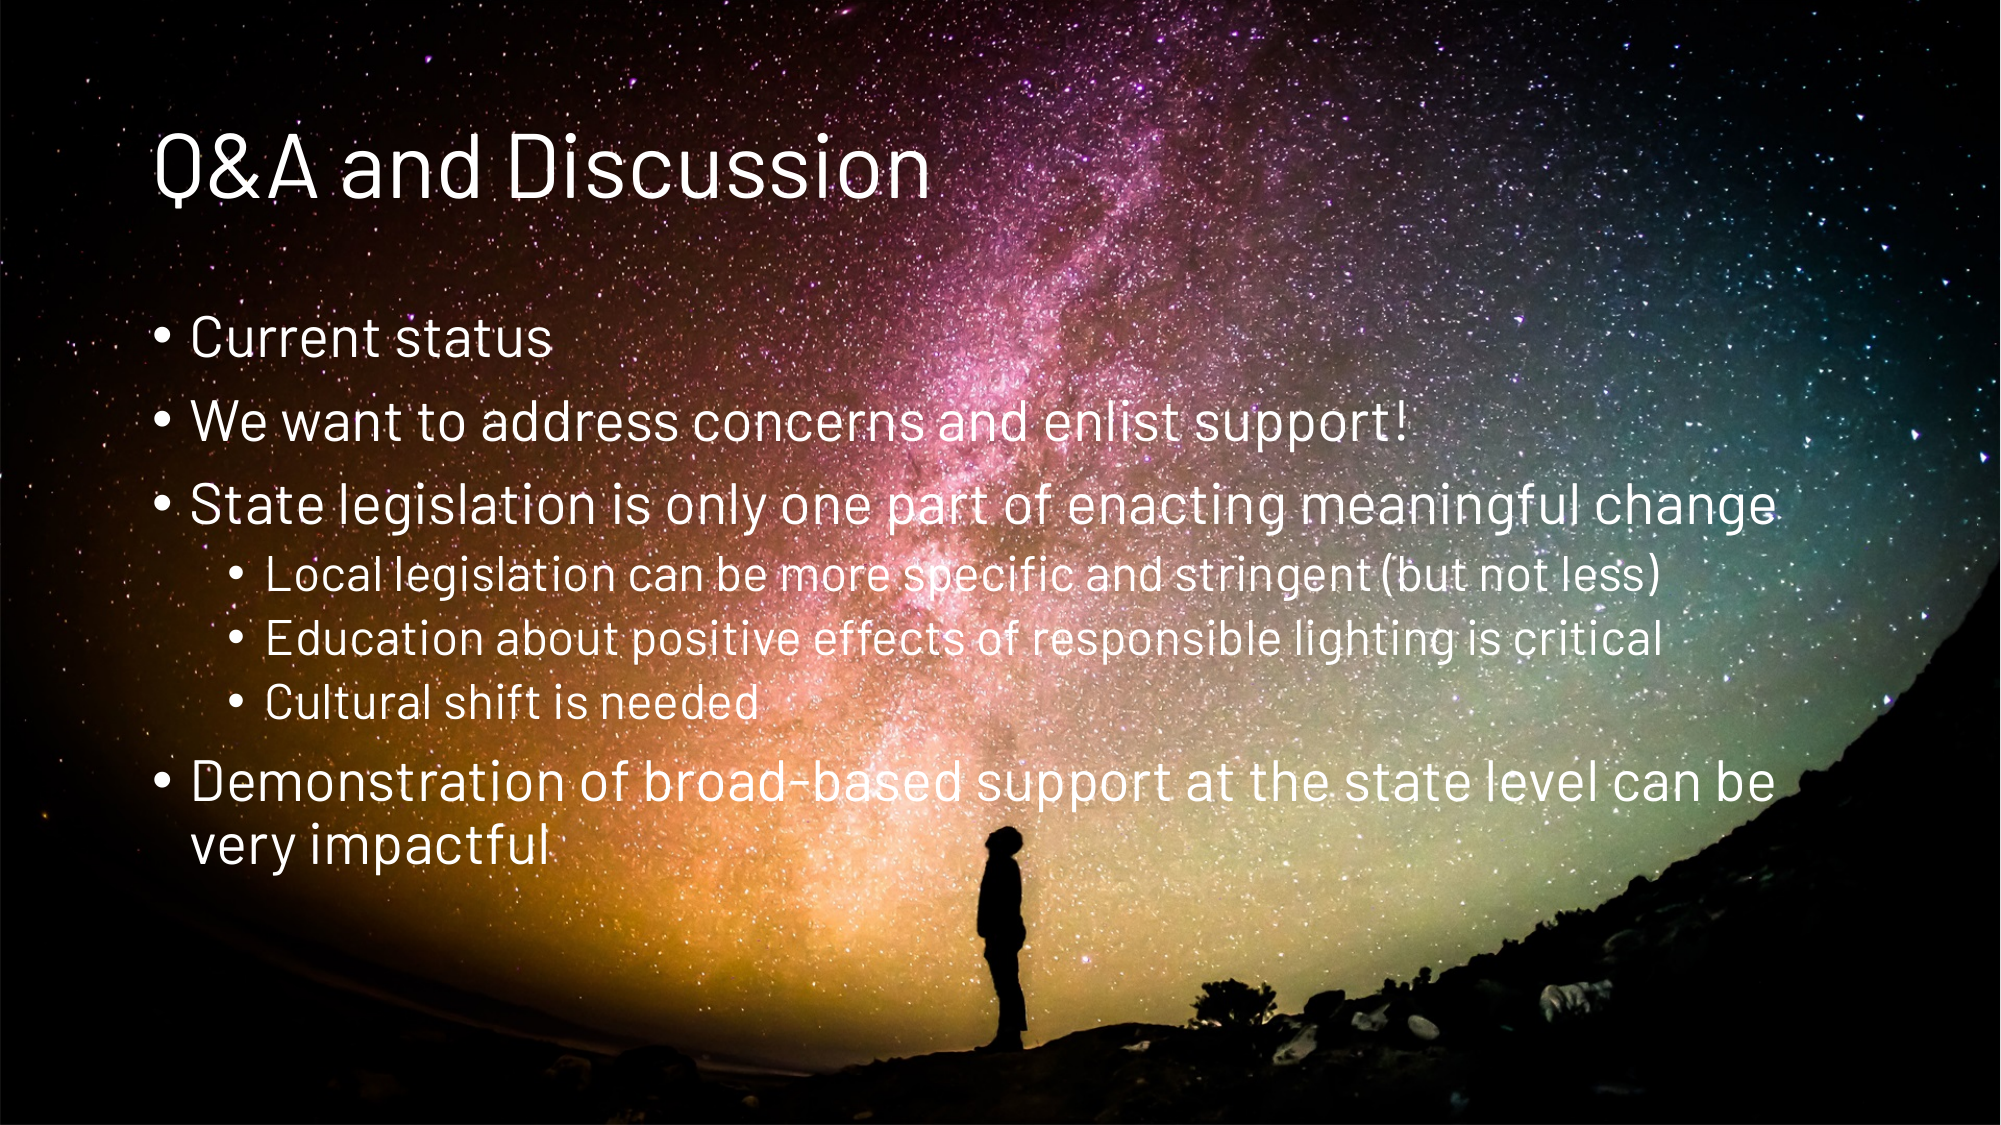

# Q&A and Discussion
Current status
We want to address concerns and enlist support!
State legislation is only one part of enacting meaningful change
Local legislation can be more specific and stringent (but not less)
Education about positive effects of responsible lighting is critical
Cultural shift is needed
Demonstration of broad-based support at the state level can be very impactful